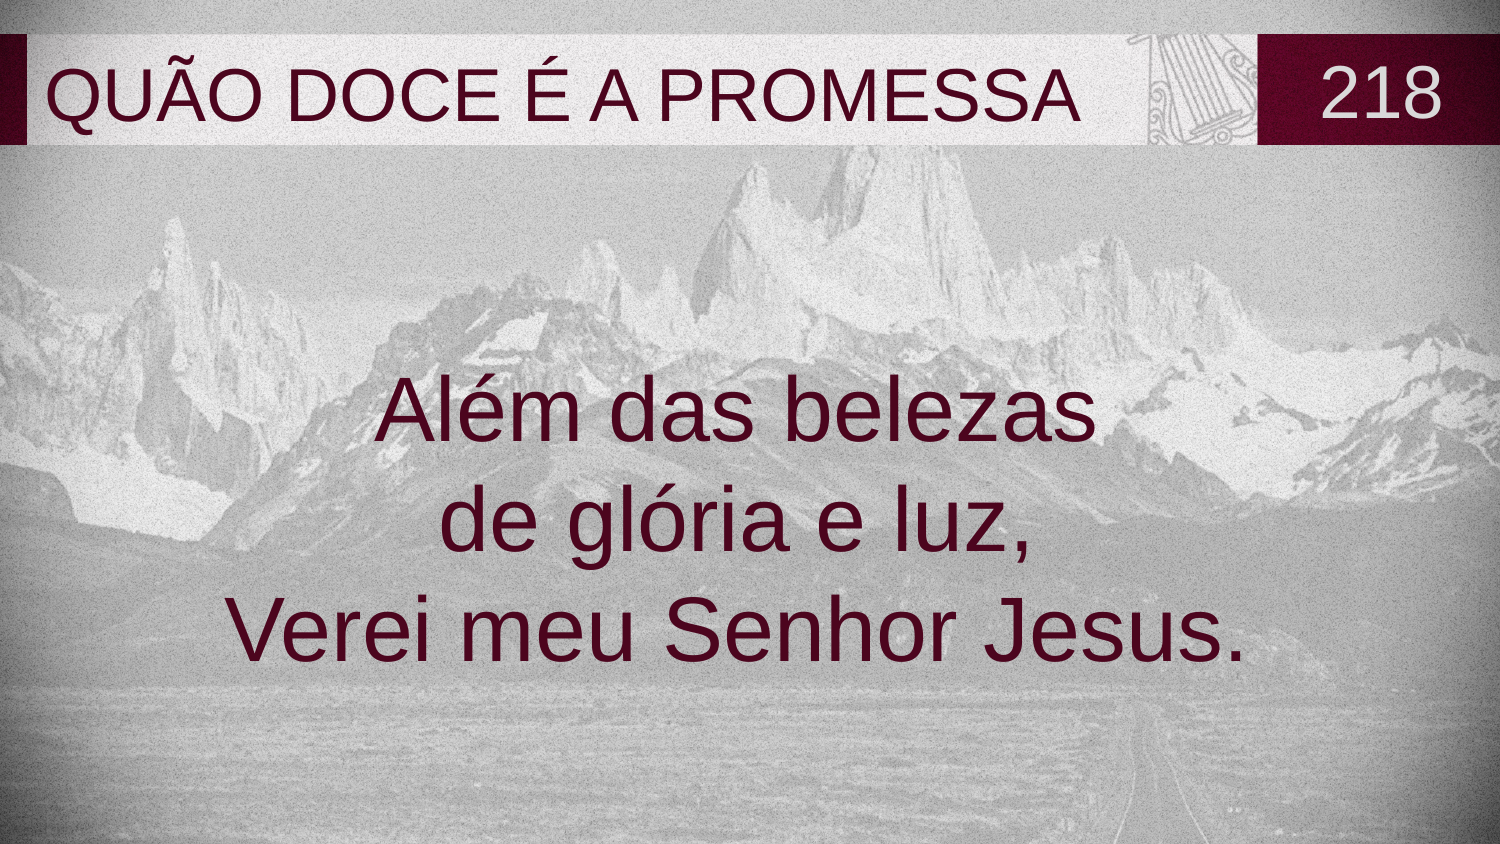

# QUÃO DOCE É A PROMESSA
218
Além das belezas
de glória e luz,
Verei meu Senhor Jesus.